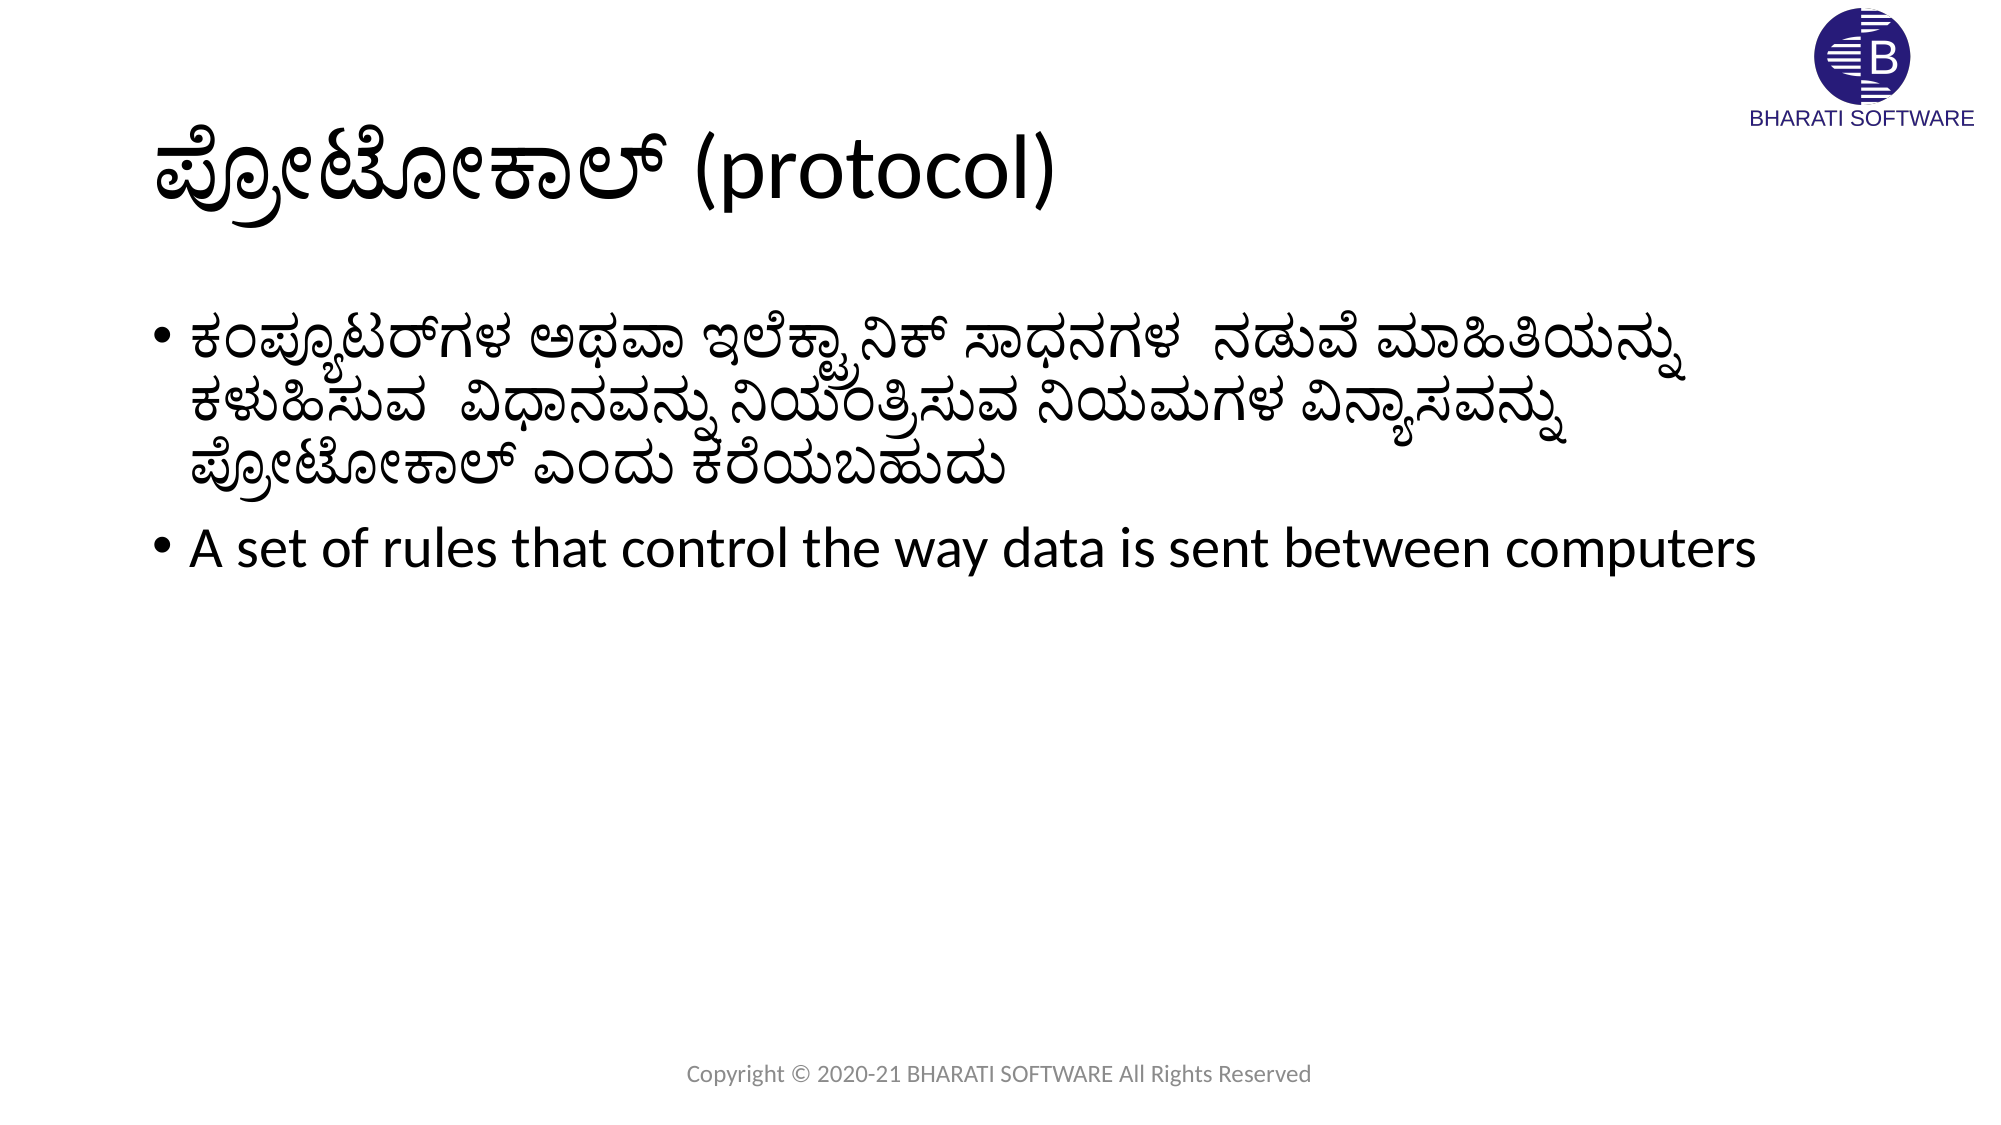

# ಪ್ರೋಟೋಕಾಲ್ (protocol)
ಕಂಪ್ಯೂಟರ್‌ಗಳ ಅಥವಾ ಇಲೆಕ್ಟ್ರಾನಿಕ್ ಸಾಧನಗಳ  ನಡುವೆ ಮಾಹಿತಿಯನ್ನು ಕಳುಹಿಸುವ  ವಿಧಾನವನ್ನು ನಿಯಂತ್ರಿಸುವ ನಿಯಮಗಳ ವಿನ್ಯಾಸವನ್ನು ಪ್ರೋಟೋಕಾಲ್ ಎಂದು ಕರೆಯಬಹುದು
A set of rules that control the way data is sent between computers

Copyright © 2020-21 BHARATI SOFTWARE All Rights Reserved